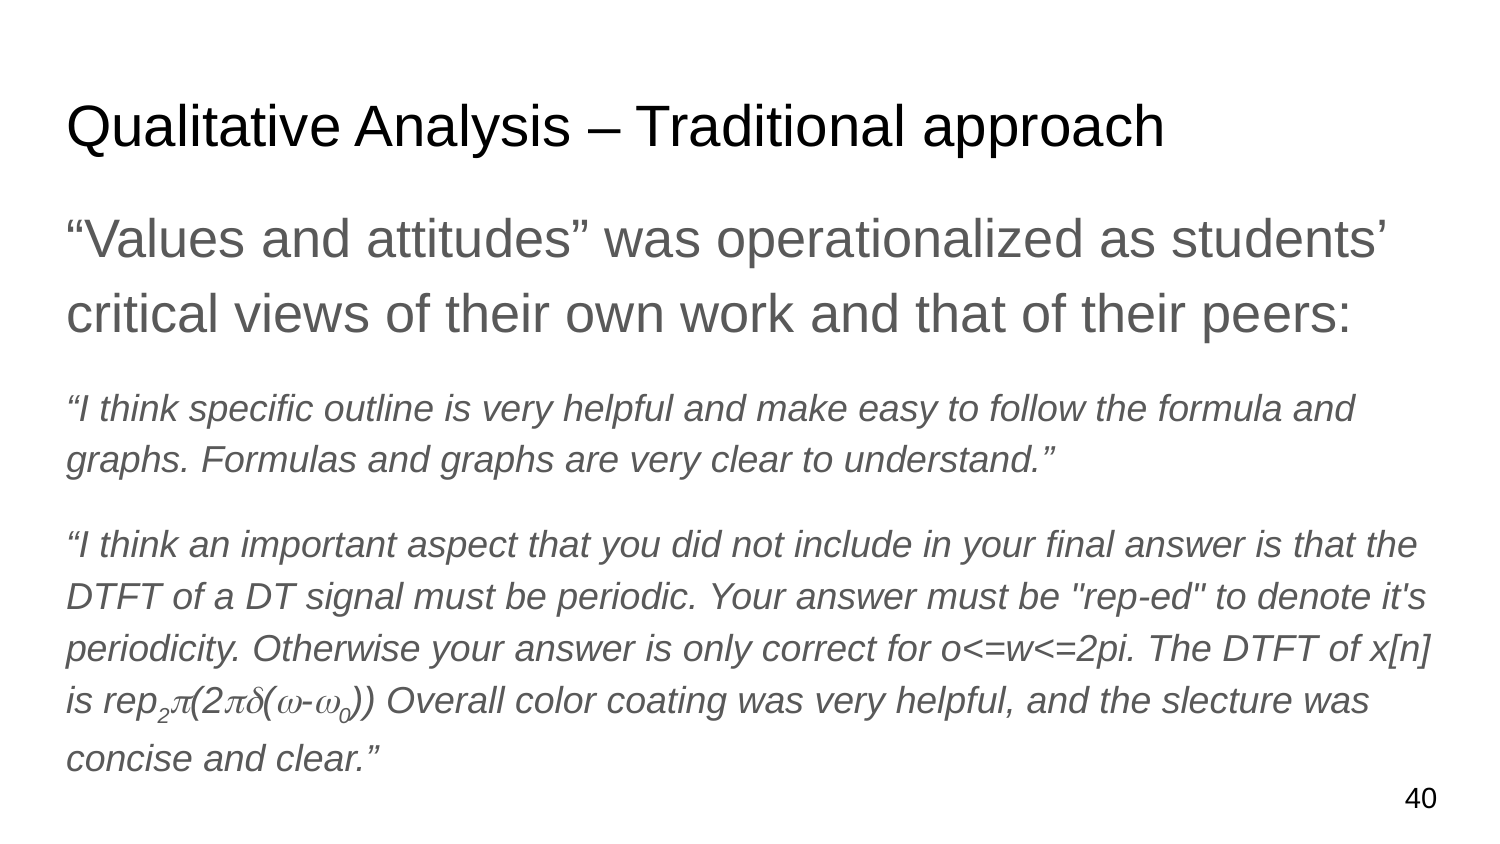

# Qualitative Analysis – Traditional approach
“Values and attitudes” was operationalized as students’ critical views of their own work and that of their peers:
“I think specific outline is very helpful and make easy to follow the formula and graphs. Formulas and graphs are very clear to understand.”
“I think an important aspect that you did not include in your final answer is that the DTFT of a DT signal must be periodic. Your answer must be "rep-ed" to denote it's periodicity. Otherwise your answer is only correct for o<=w<=2pi. The DTFT of x[n] is rep2π(2πδ(ω-ω0)) Overall color coating was very helpful, and the slecture was concise and clear.”
40